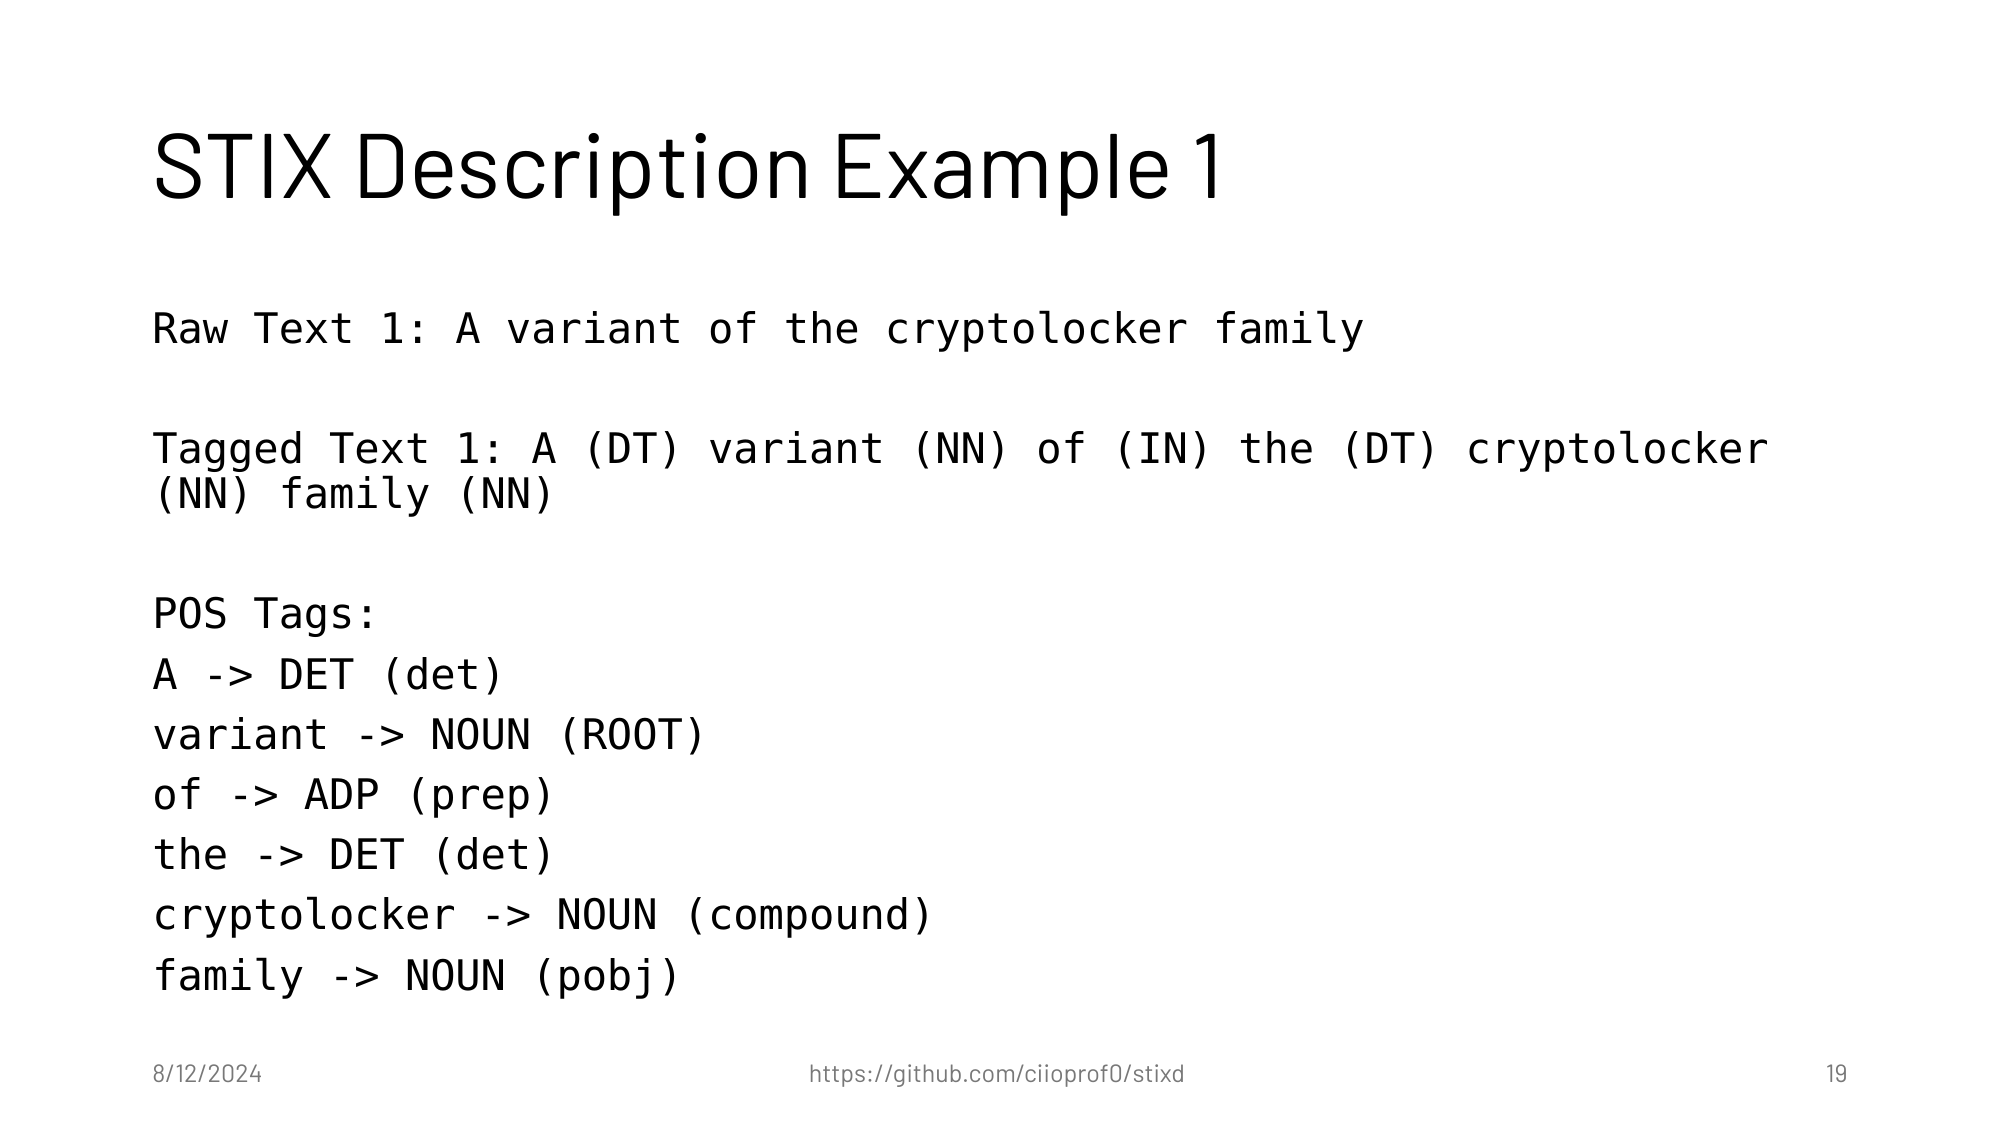

# STIX Description Example 1
Raw Text 1: A variant of the cryptolocker family

Tagged Text 1: A (DT) variant (NN) of (IN) the (DT) cryptolocker (NN) family (NN)

POS Tags:
A -> DET (det)
variant -> NOUN (ROOT)
of -> ADP (prep)
the -> DET (det)
cryptolocker -> NOUN (compound)
family -> NOUN (pobj)
8/12/2024
https://github.com/ciioprof0/stixd
19